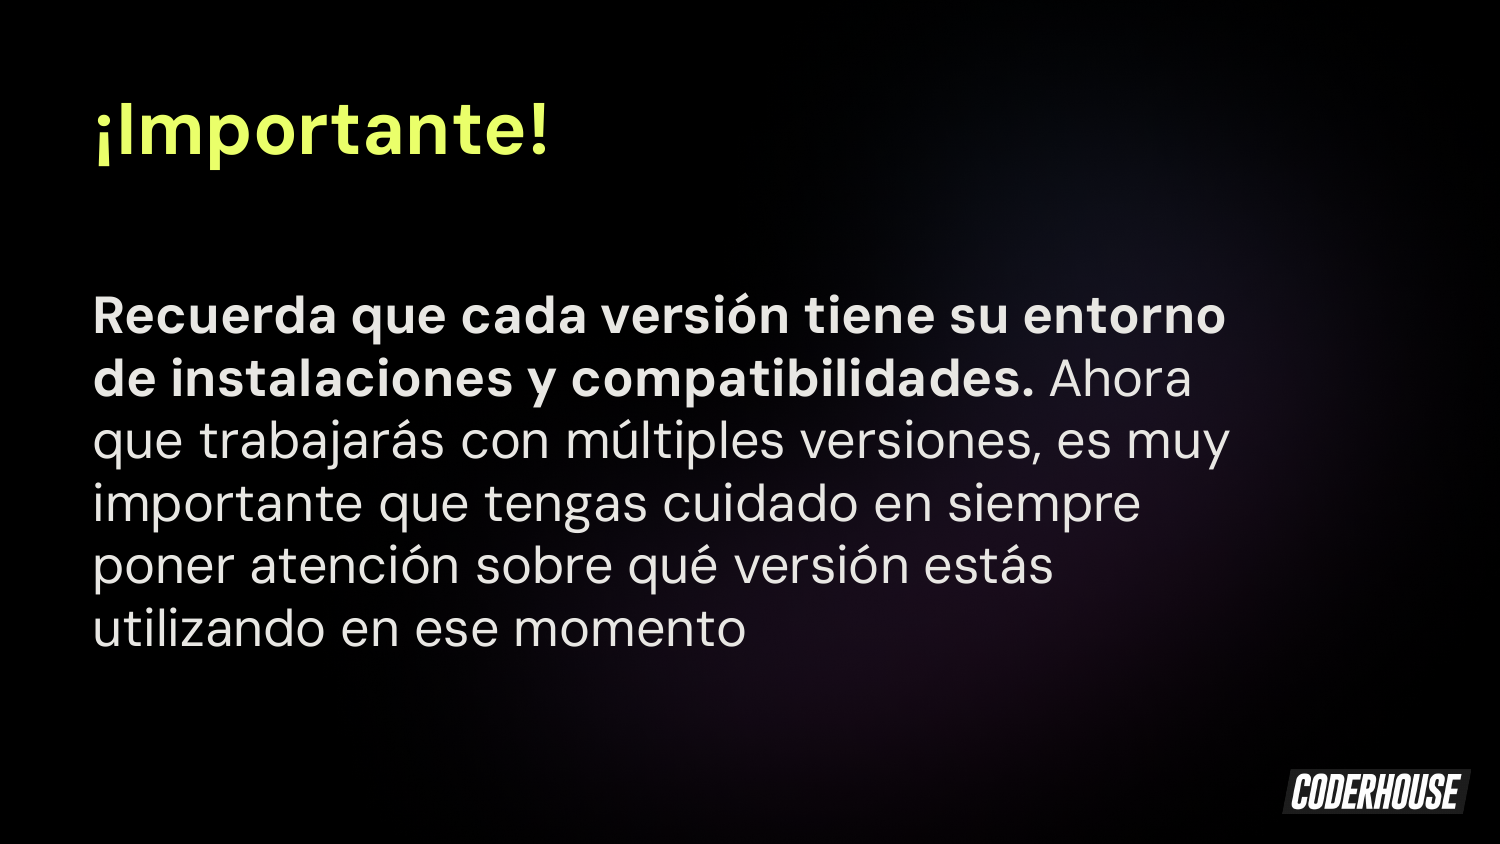

¡Importante!
Recuerda que cada versión tiene su entorno de instalaciones y compatibilidades. Ahora que trabajarás con múltiples versiones, es muy importante que tengas cuidado en siempre poner atención sobre qué versión estás utilizando en ese momento